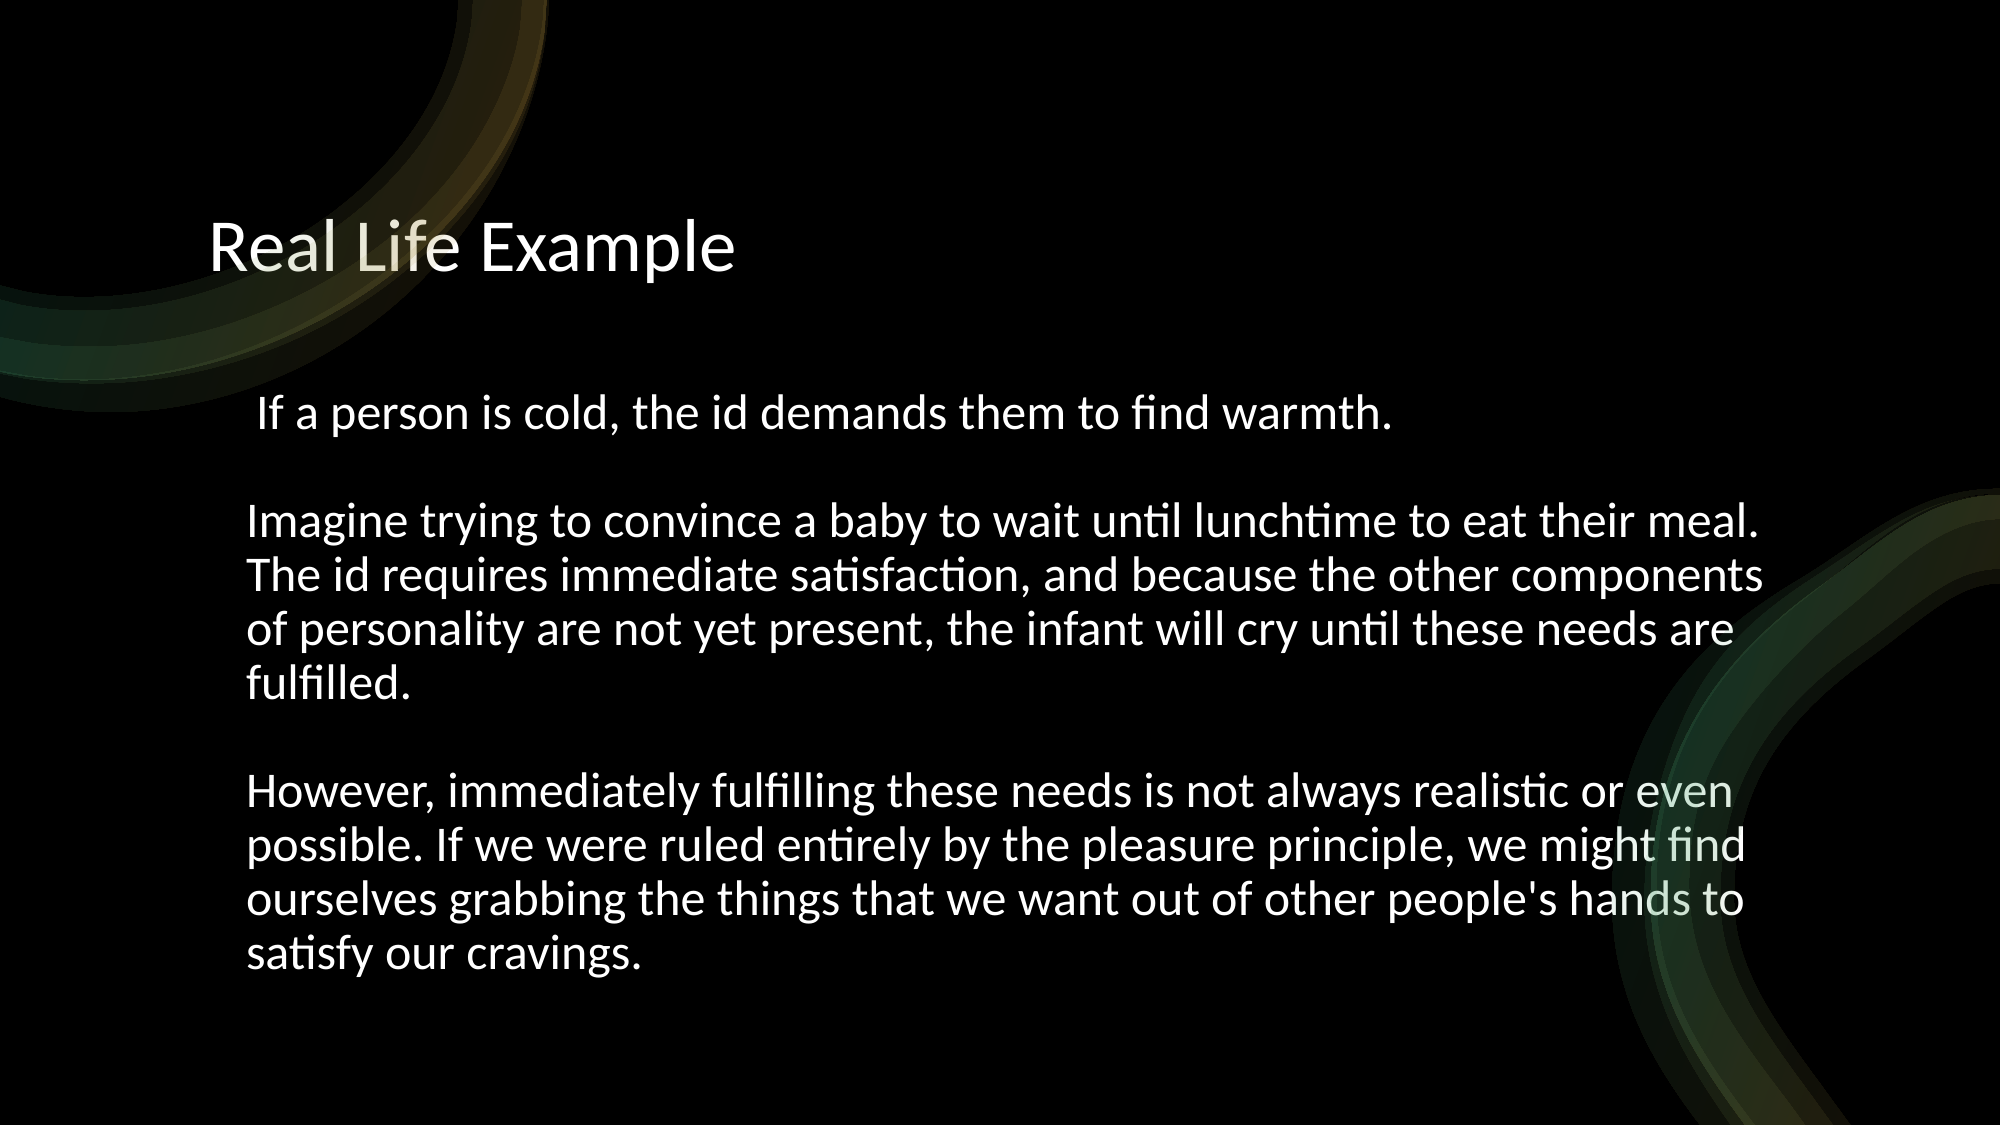

# Real Life Example
  If a person is cold, the id demands them to find warmth.
Imagine trying to convince a baby to wait until lunchtime to eat their meal. The id requires immediate satisfaction, and because the other components of personality are not yet present, the infant will cry until these needs are fulfilled.
However, immediately fulfilling these needs is not always realistic or even possible. If we were ruled entirely by the pleasure principle, we might find ourselves grabbing the things that we want out of other people's hands to satisfy our cravings.